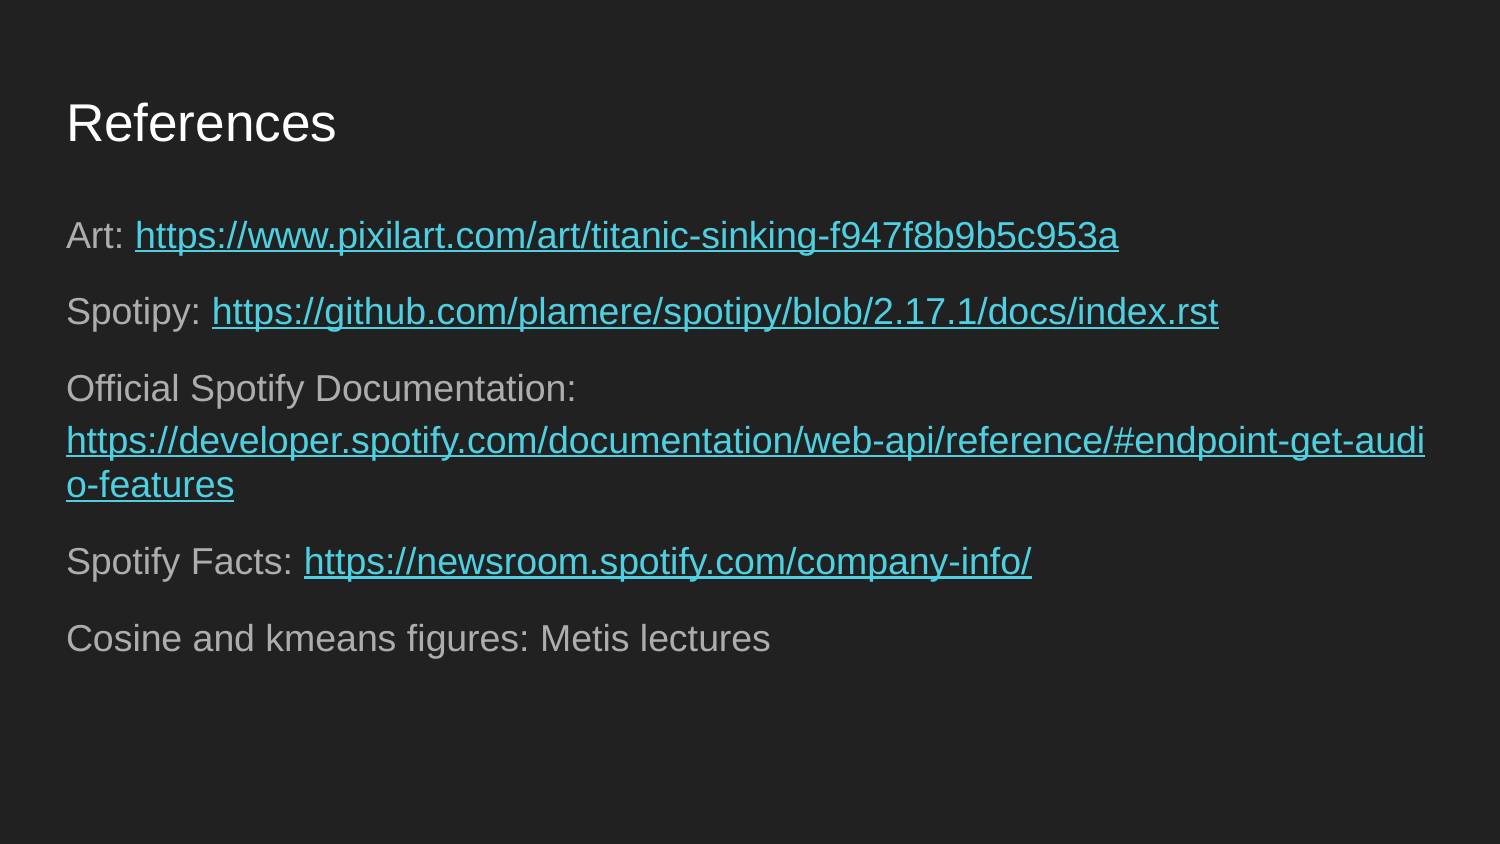

# References
Art: https://www.pixilart.com/art/titanic-sinking-f947f8b9b5c953a
Spotipy: https://github.com/plamere/spotipy/blob/2.17.1/docs/index.rst
Official Spotify Documentation: https://developer.spotify.com/documentation/web-api/reference/#endpoint-get-audio-features
Spotify Facts: https://newsroom.spotify.com/company-info/
Cosine and kmeans figures: Metis lectures